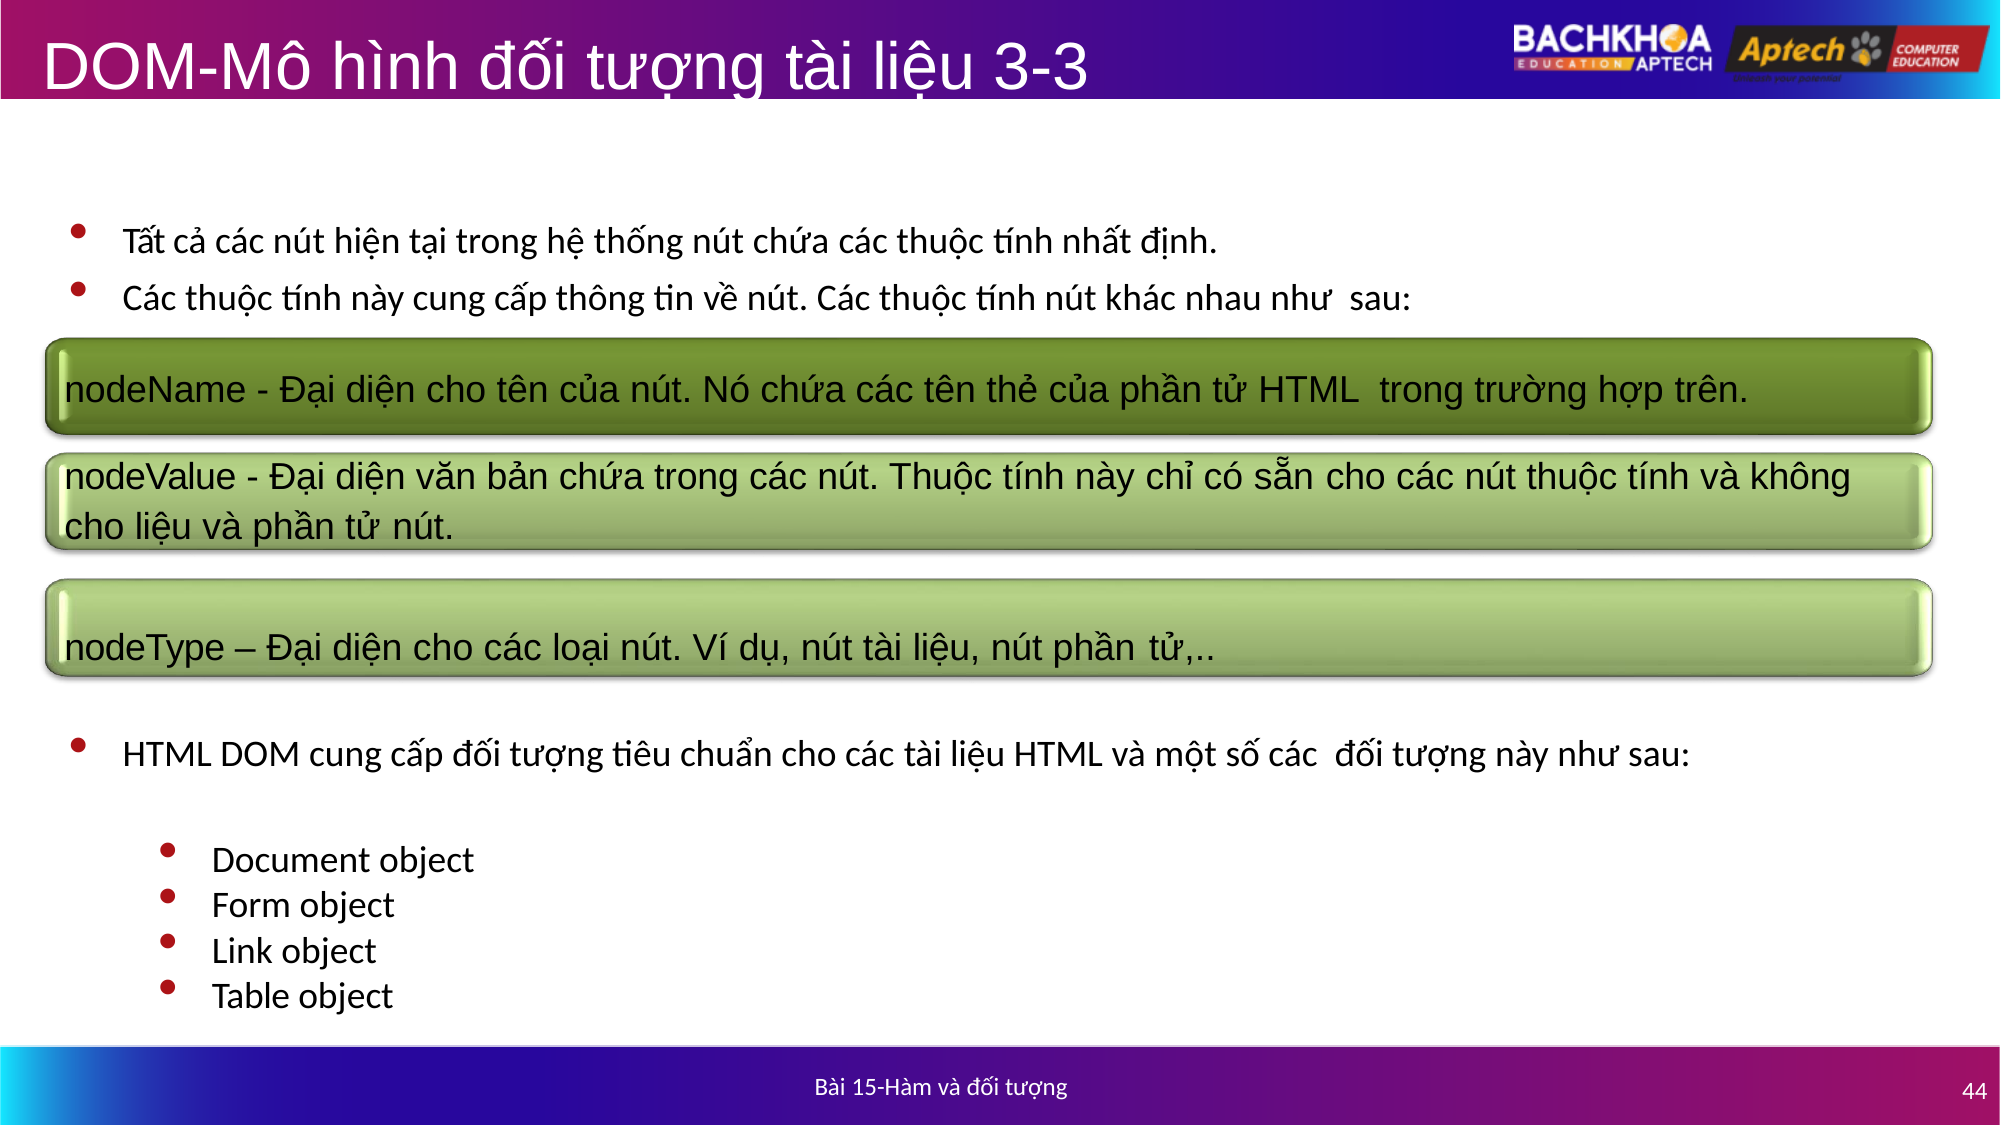

# DOM-Mô hình đối tượng tài liệu 3-3
Tất cả các nút hiện tại trong hệ thống nút chứa các thuộc tính nhất định.
Các thuộc tính này cung cấp thông tin về nút. Các thuộc tính nút khác nhau như  sau:

nodeName - Đại diện cho tên của nút. Nó chứa các tên thẻ của phần tử HTML  trong trường hợp trên.
nodeValue - Đại diện văn bản chứa trong các nút. Thuộc tính này chỉ có sẵn cho các nút thuộc tính và không cho liệu và phần tử nút.

nodeType – Đại diện cho các loại nút. Ví dụ, nút tài liệu, nút phần tử,..

HTML DOM cung cấp đối tượng tiêu chuẩn cho các tài liệu HTML và một số các  đối tượng này như sau:

Document object
Form object
Link object
Table object

Bài 15-Hàm và đối tượng
44